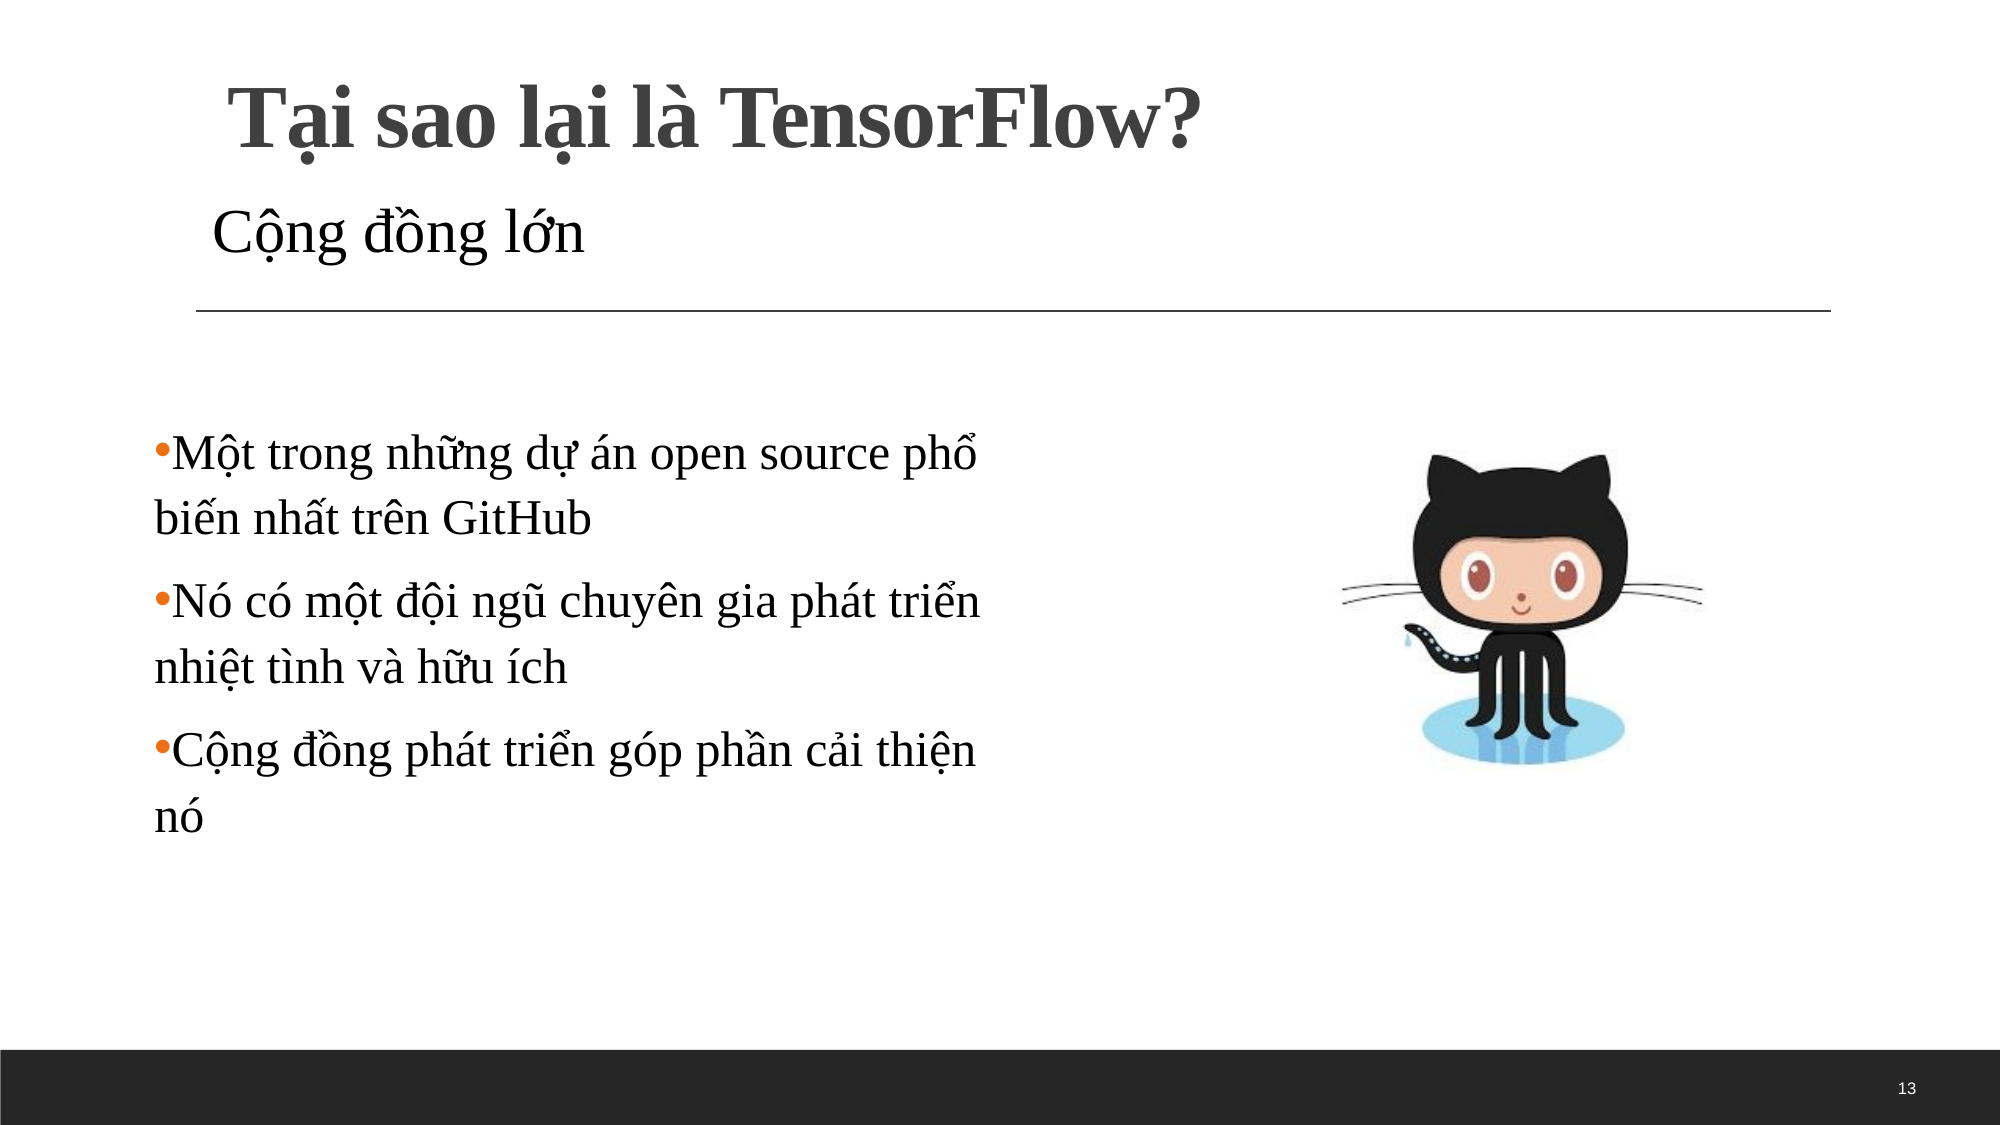

# Tại sao lại là TensorFlow?
Cộng đồng lớn
Một trong những dự án open source phổ biến nhất trên GitHub
Nó có một đội ngũ chuyên gia phát triển nhiệt tình và hữu ích
Cộng đồng phát triển góp phần cải thiện nó

13